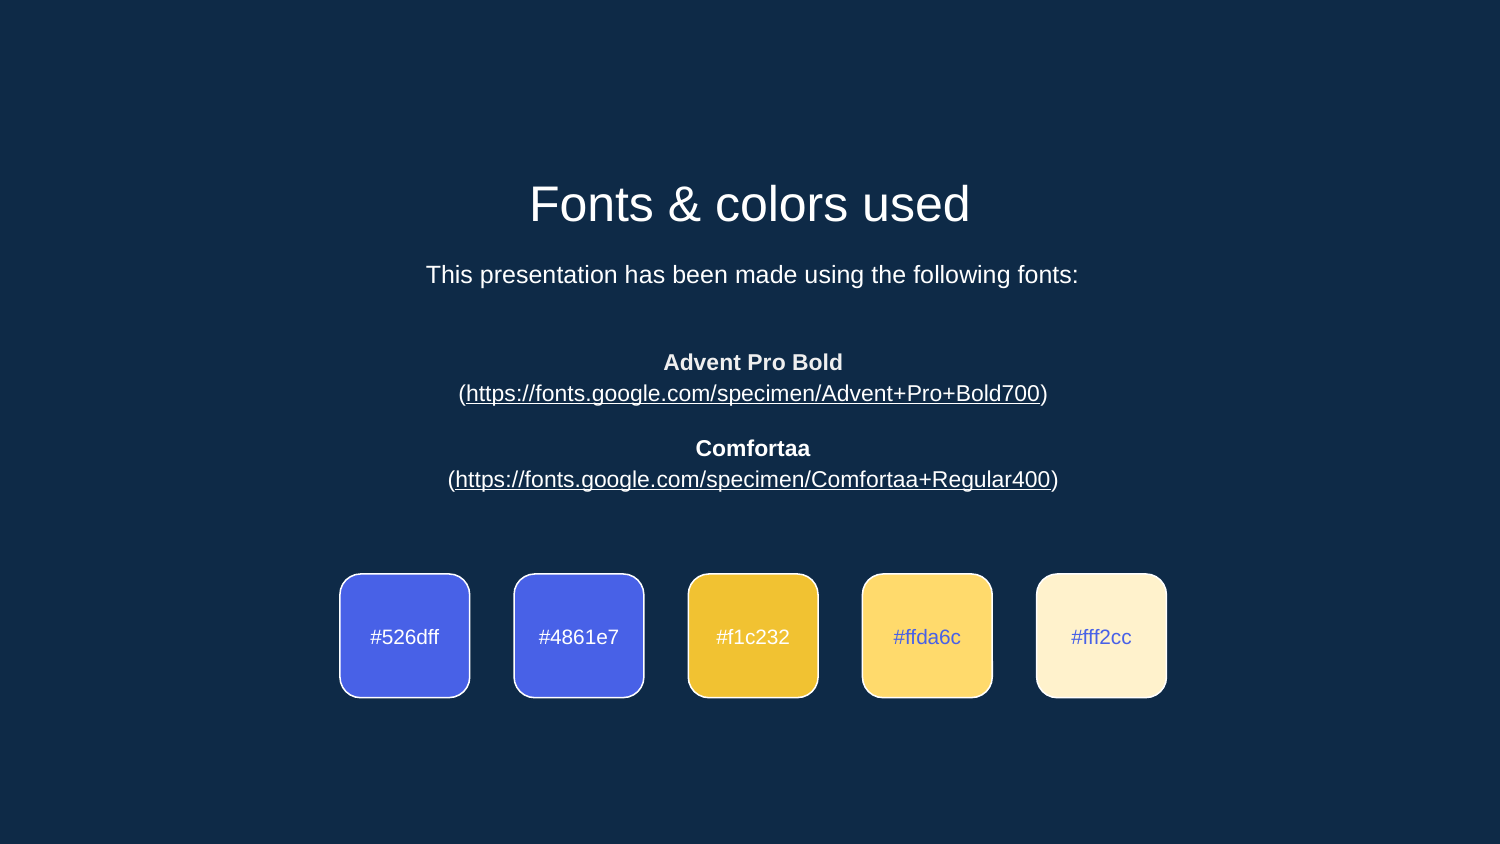

Fonts & colors used
This presentation has been made using the following fonts:

Advent Pro Bold
(https://fonts.google.com/specimen/Advent+Pro+Bold700)

Comfortaa
(https://fonts.google.com/specimen/Comfortaa+Regular400)

#526dff
#4861e7
#f1c232
#ffda6c
#fff2cc